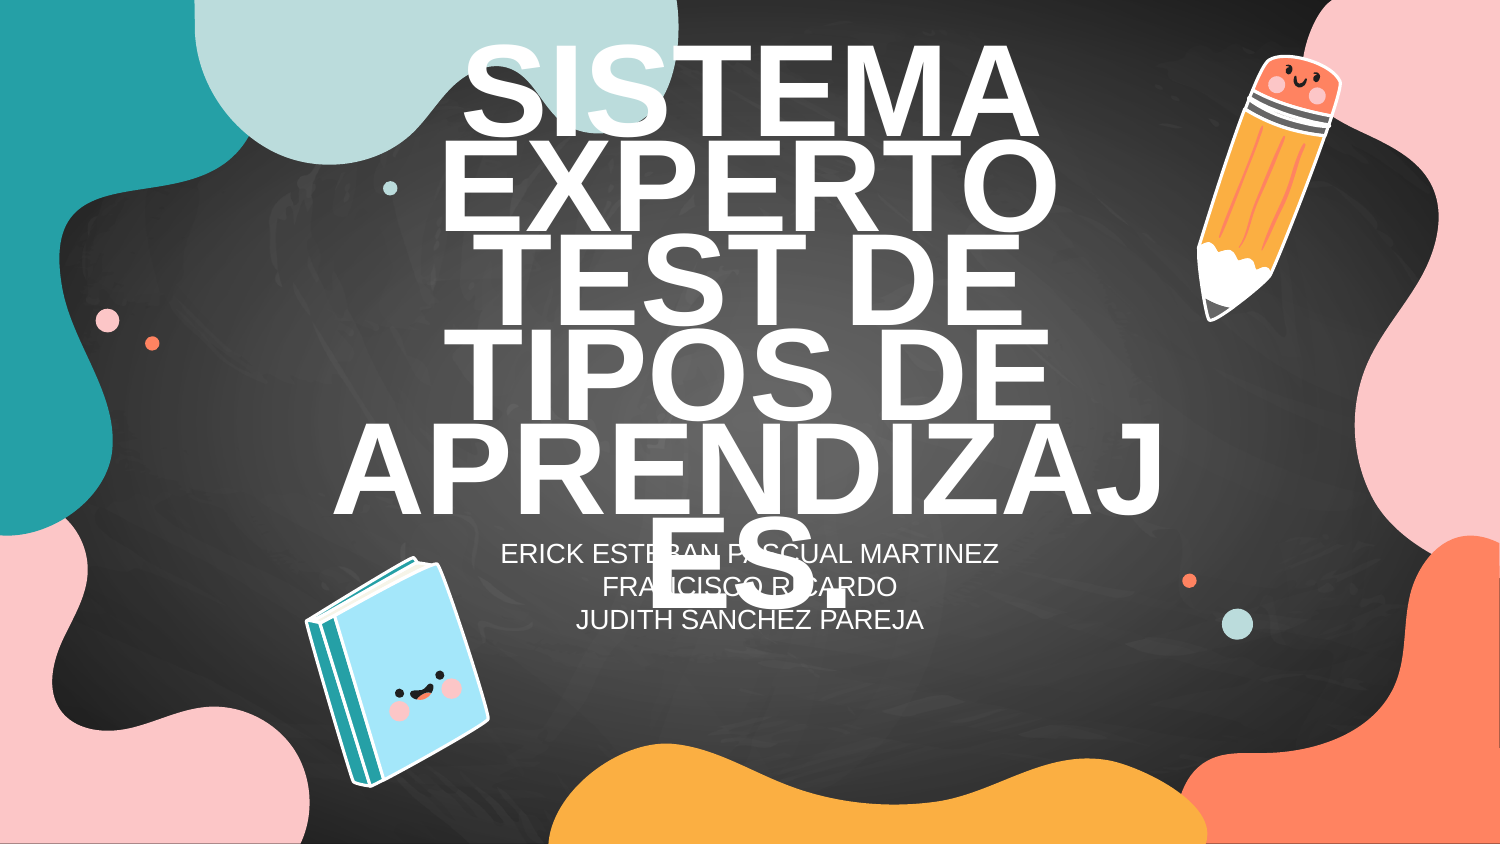

# SISTEMA EXPERTO TEST DE TIPOS DE APRENDIZAJES.
ERICK ESTEBAN PASCUAL MARTINEZ
FRANCISCO RICARDO
JUDITH SANCHEZ PAREJA